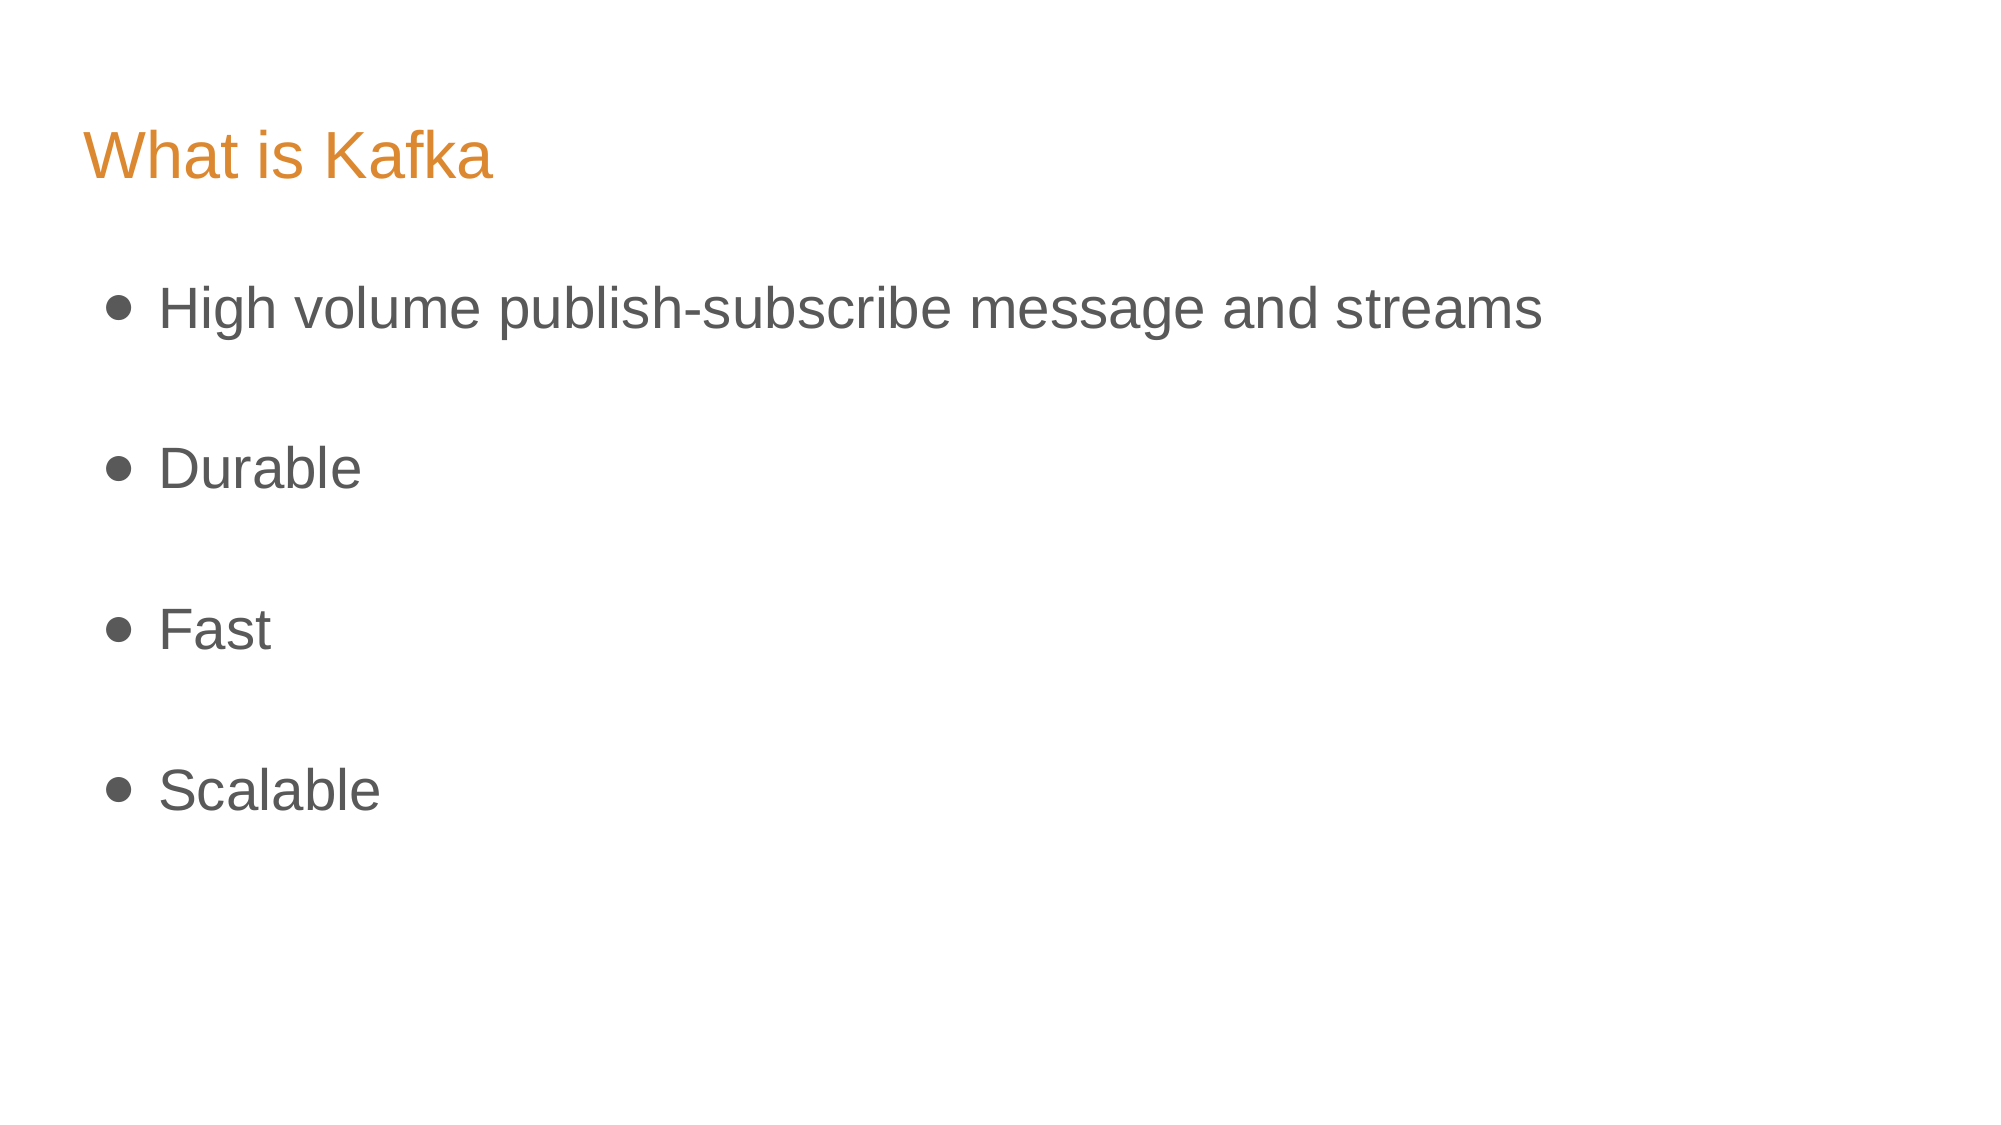

# What is Kafka
High volume publish-subscribe message and streams

Durable

Fast

Scalable